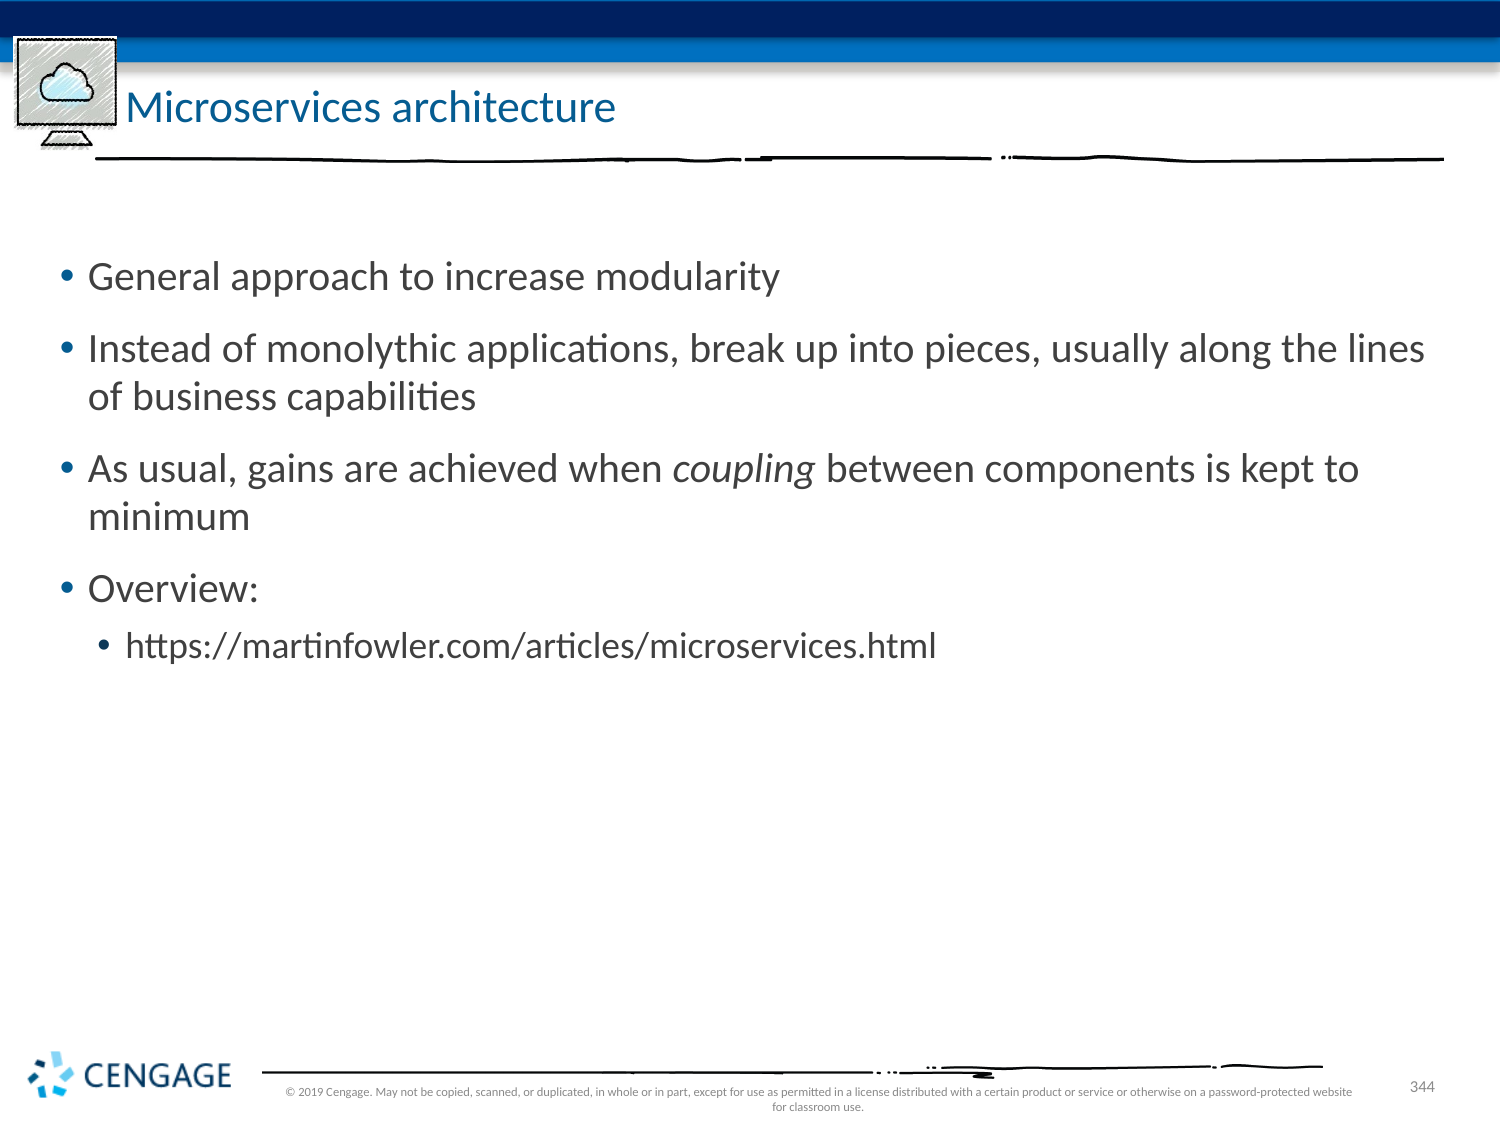

# Microservices architecture
General approach to increase modularity
Instead of monolythic applications, break up into pieces, usually along the lines of business capabilities
As usual, gains are achieved when coupling between components is kept to minimum
Overview:
https://martinfowler.com/articles/microservices.html
© 2019 Cengage. May not be copied, scanned, or duplicated, in whole or in part, except for use as permitted in a license distributed with a certain product or service or otherwise on a password-protected website for classroom use.